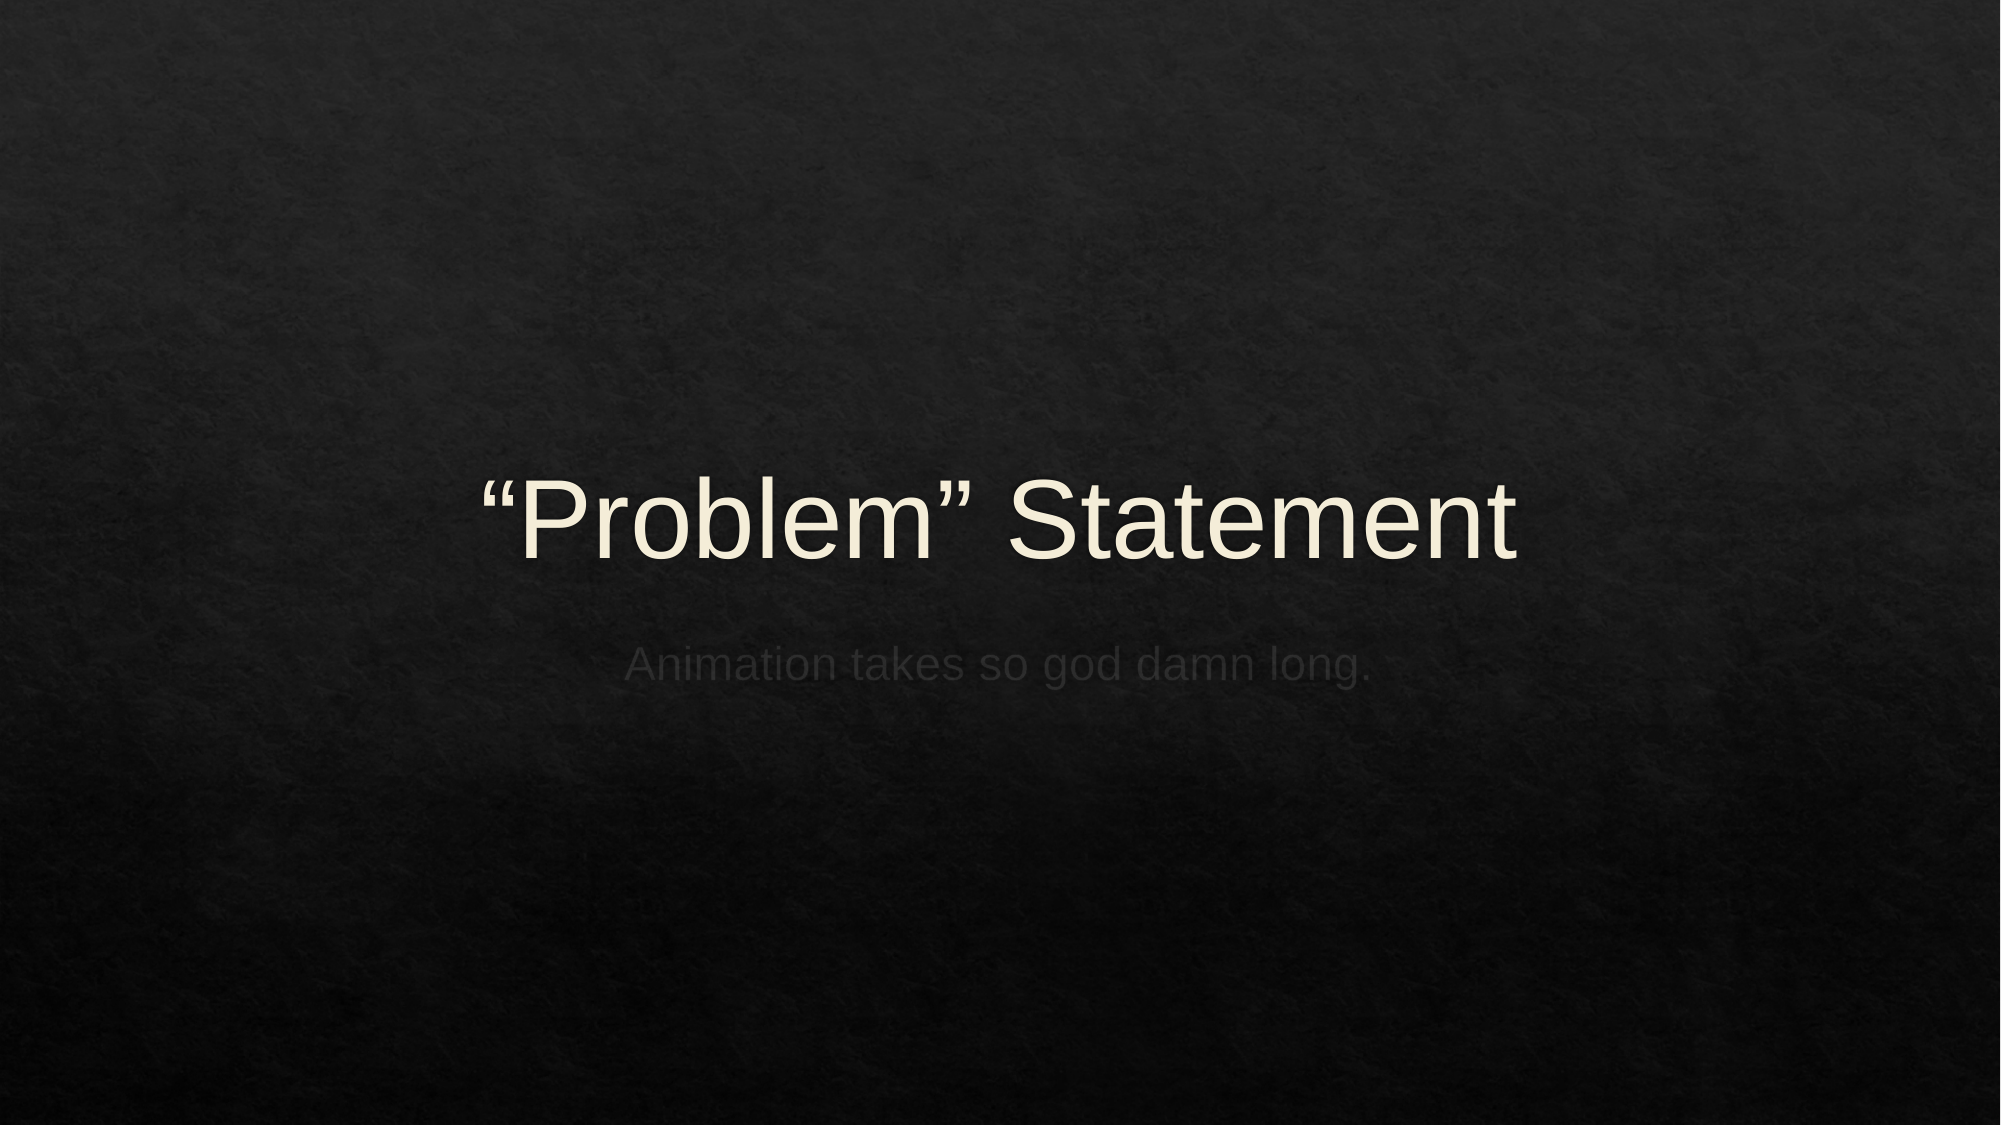

# “Problem” Statement
Animation takes so god damn long.